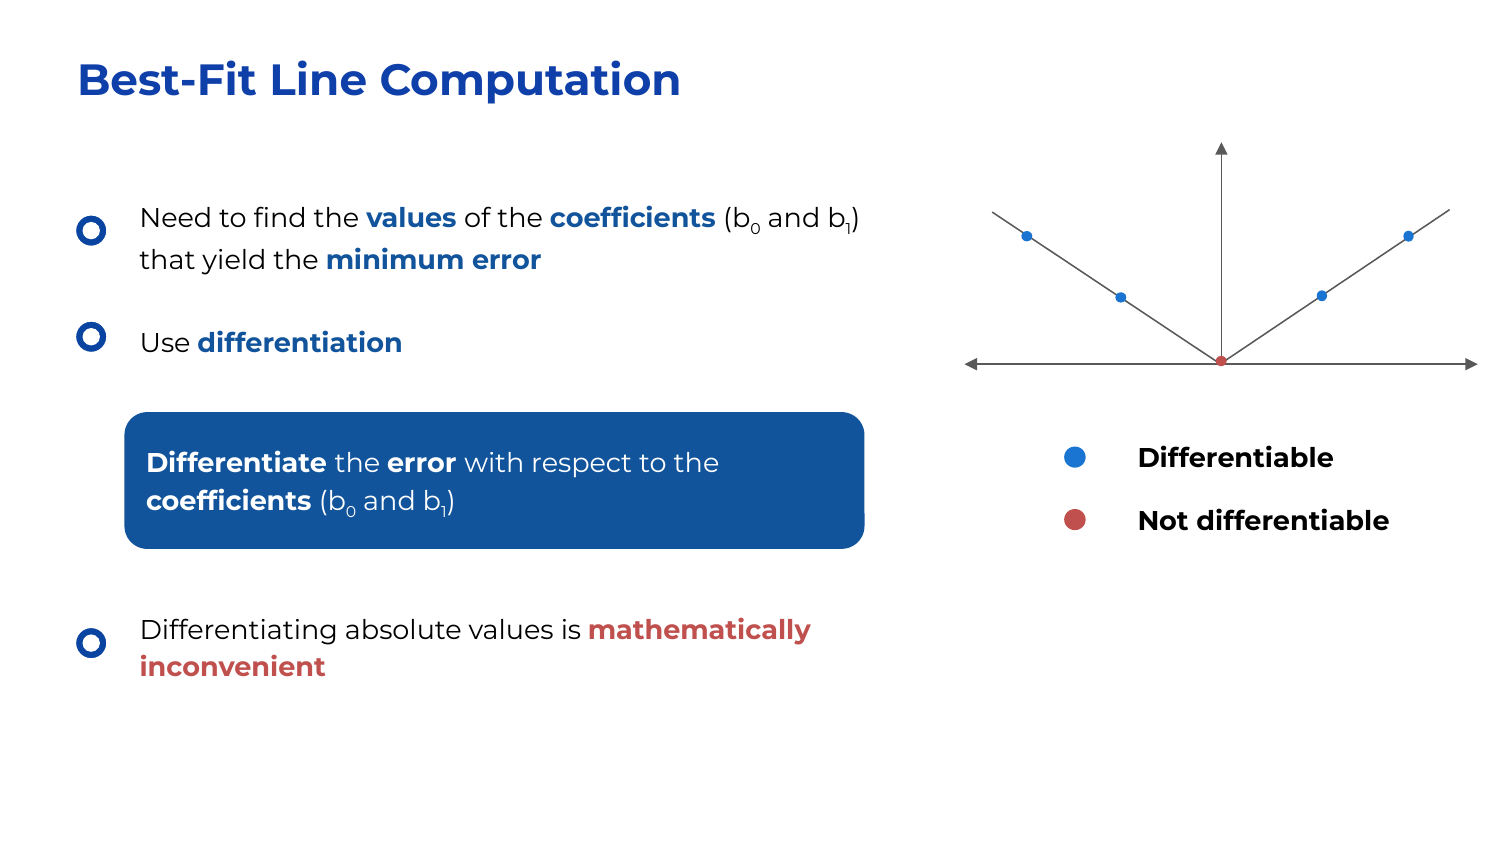

Best-Fit Line Computation
Need to find the values of the coefficients (b0 and b1) that yield the minimum error

Use differentiation

Differentiate the error with respect to the coefficients (b0 and b1)
Differentiable

Not differentiable

Differentiating absolute values is mathematically inconvenient